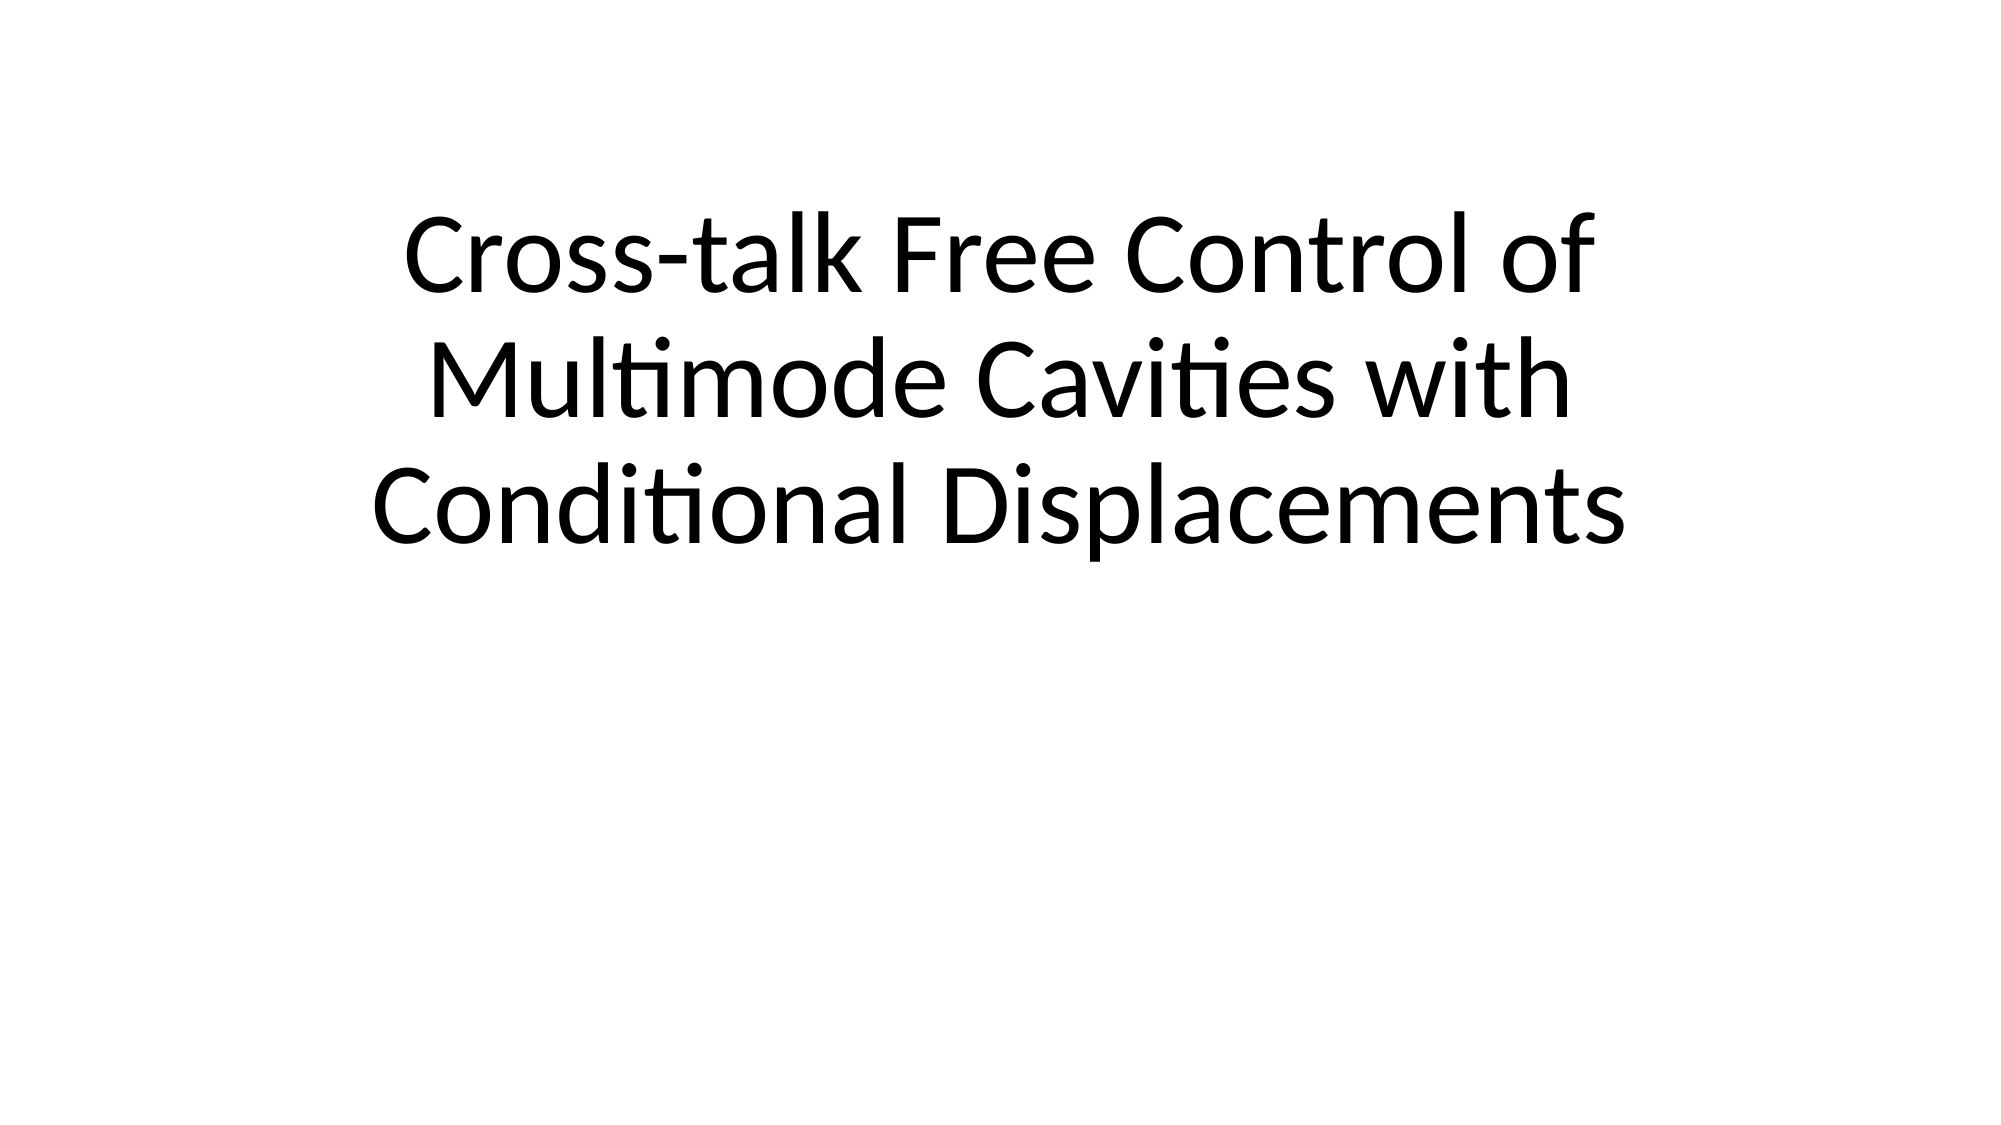

# Cross-talk Free Control of Multimode Cavities with Conditional Displacements